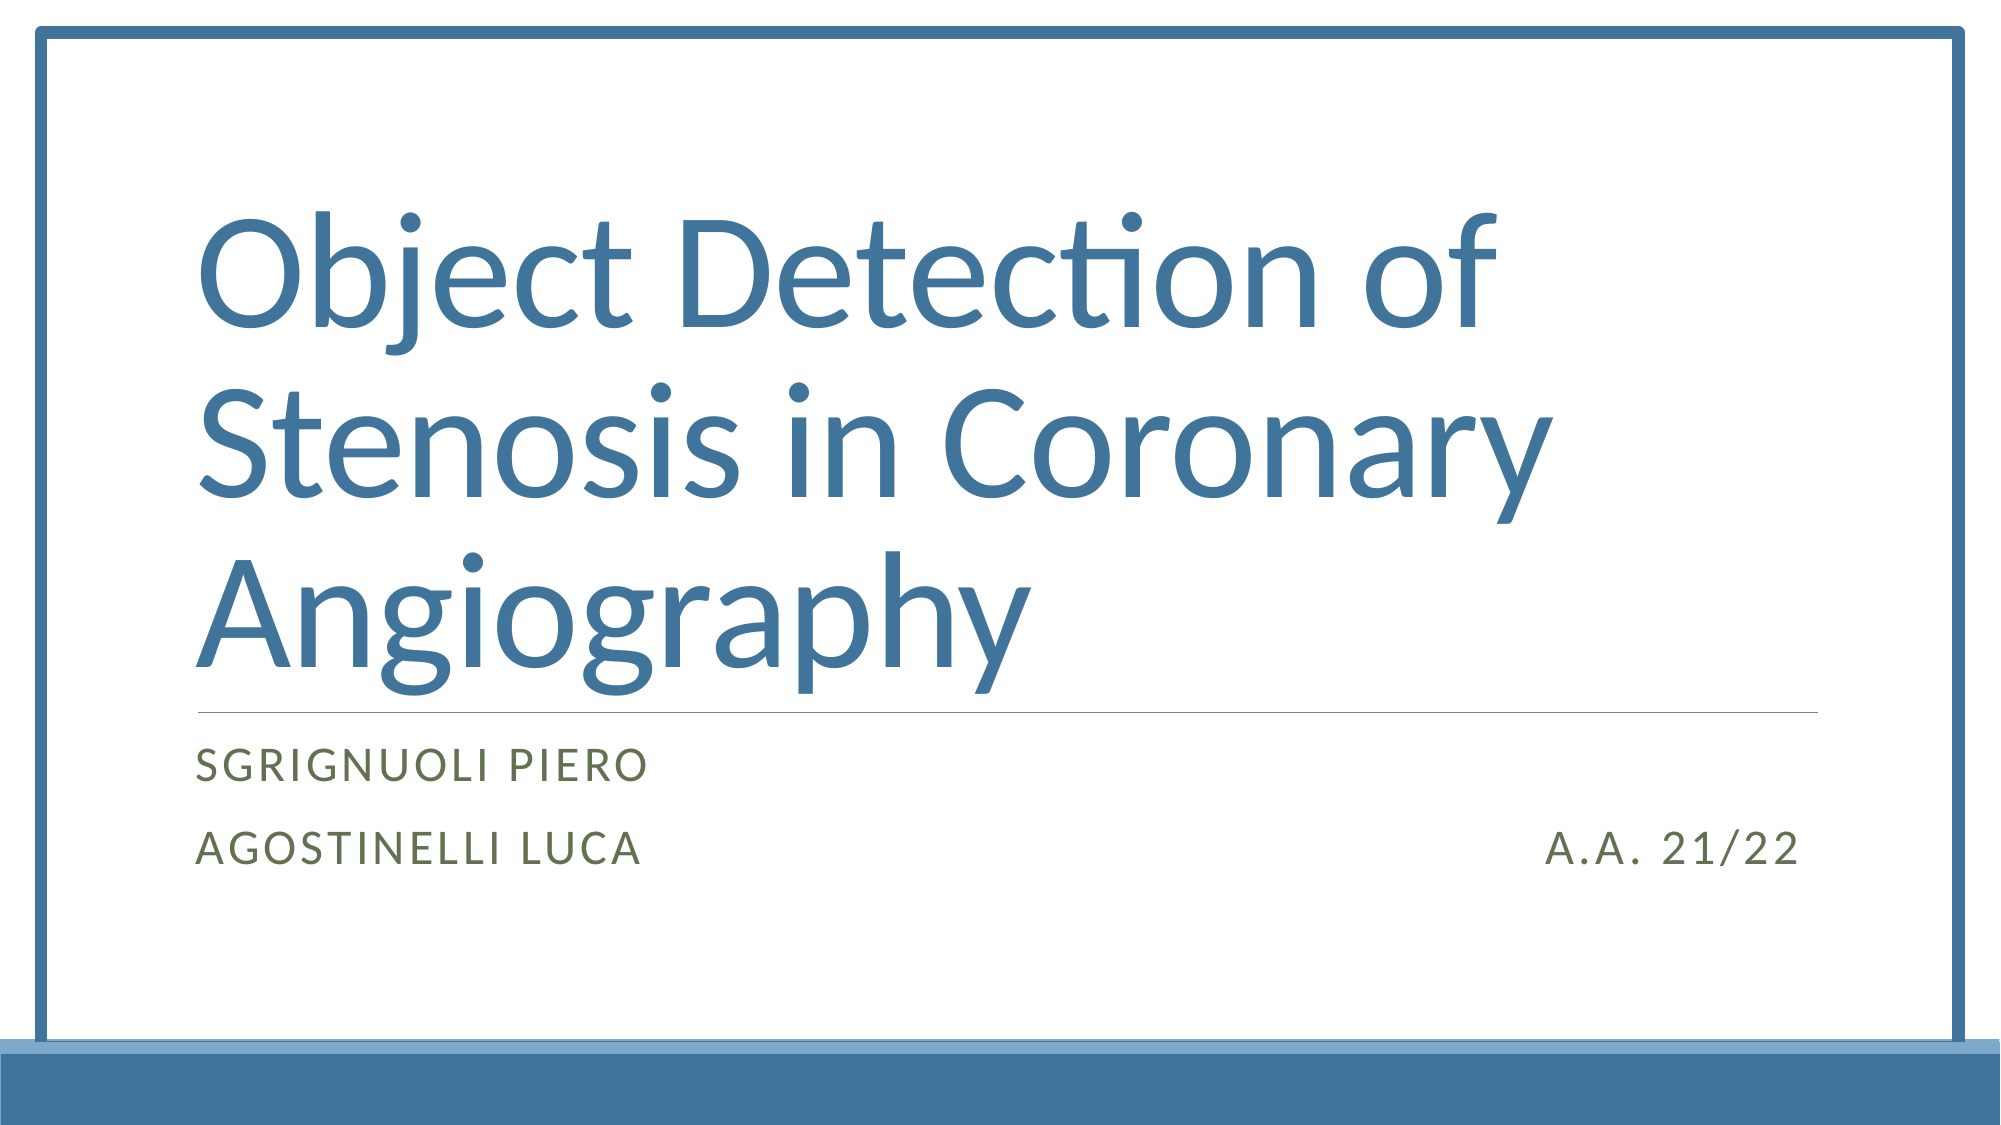

# Object Detection of Stenosis in Coronary Angiography
Sgrignuoli Piero
Agostinelli luca                               			A.A. 21/22